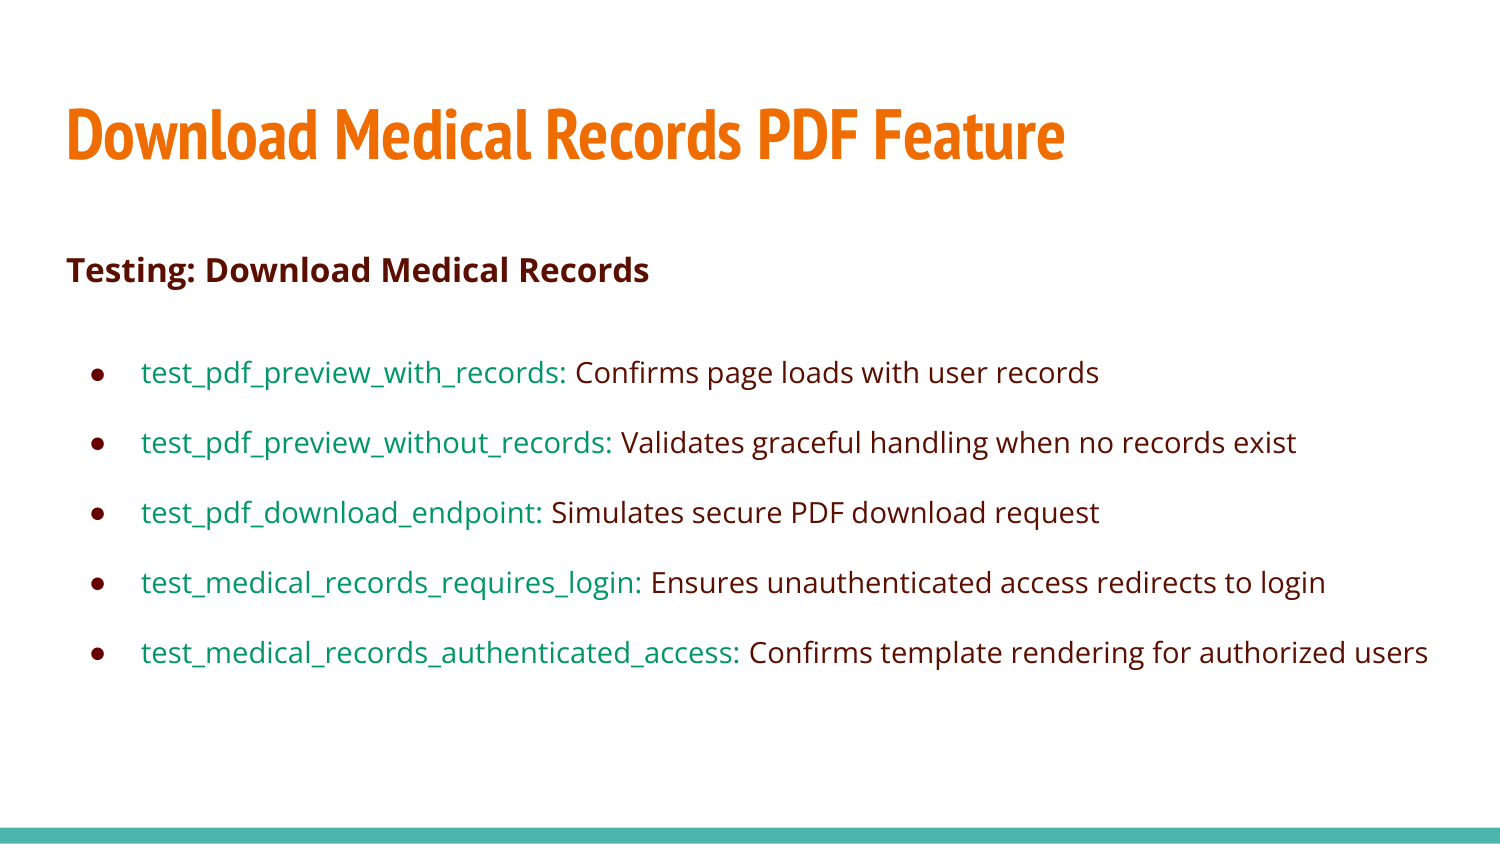

# Download Medical Records PDF Feature
Testing: Download Medical Records

test_pdf_preview_with_records: Confirms page loads with user records
test_pdf_preview_without_records: Validates graceful handling when no records exist
test_pdf_download_endpoint: Simulates secure PDF download request
test_medical_records_requires_login: Ensures unauthenticated access redirects to login
test_medical_records_authenticated_access: Confirms template rendering for authorized users